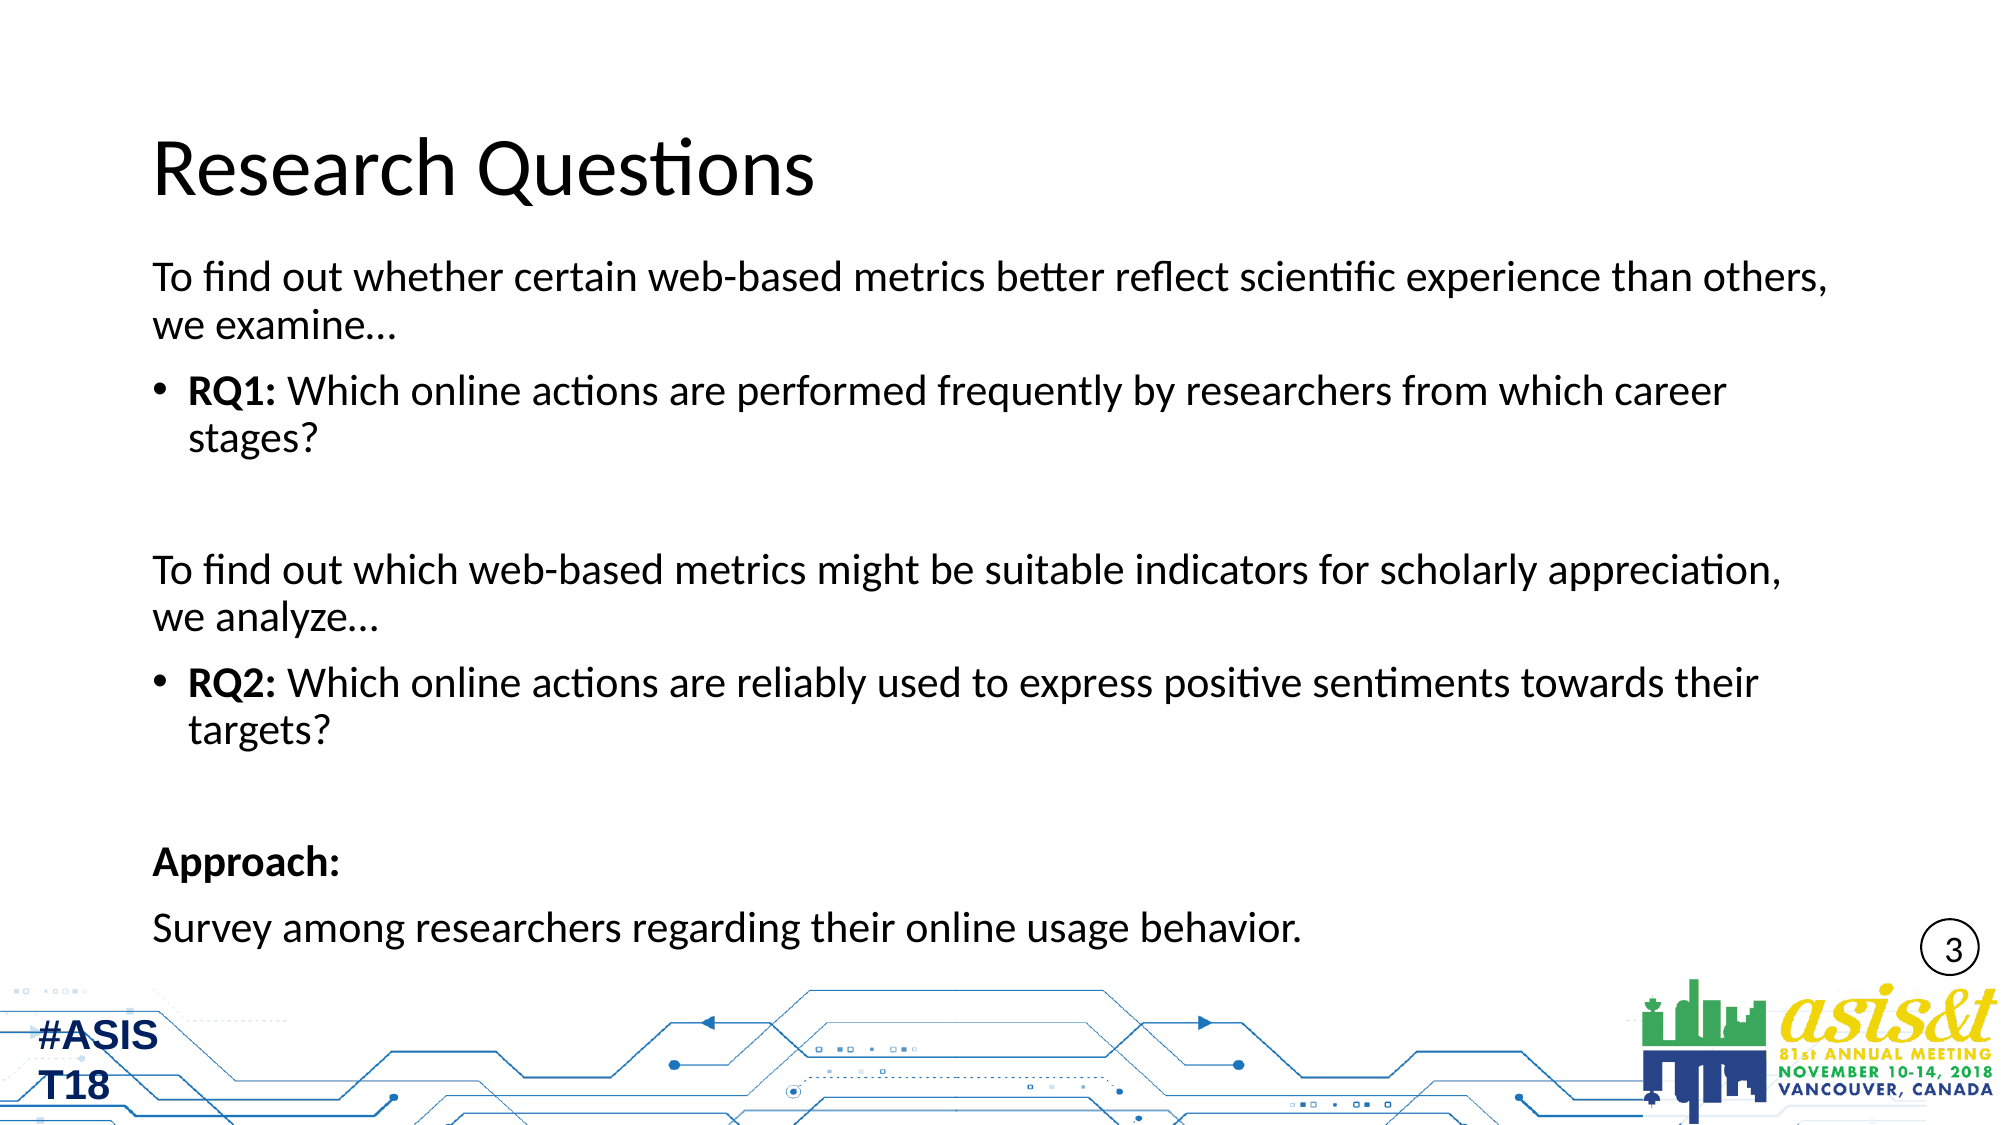

# Research Questions
To find out whether certain web-based metrics better reflect scientific experience than others, we examine…
RQ1: Which online actions are performed frequently by researchers from which career stages?

To find out which web-based metrics might be suitable indicators for scholarly appreciation, we analyze…
RQ2: Which online actions are reliably used to express positive sentiments towards their targets?

Approach:
Survey among researchers regarding their online usage behavior.
3